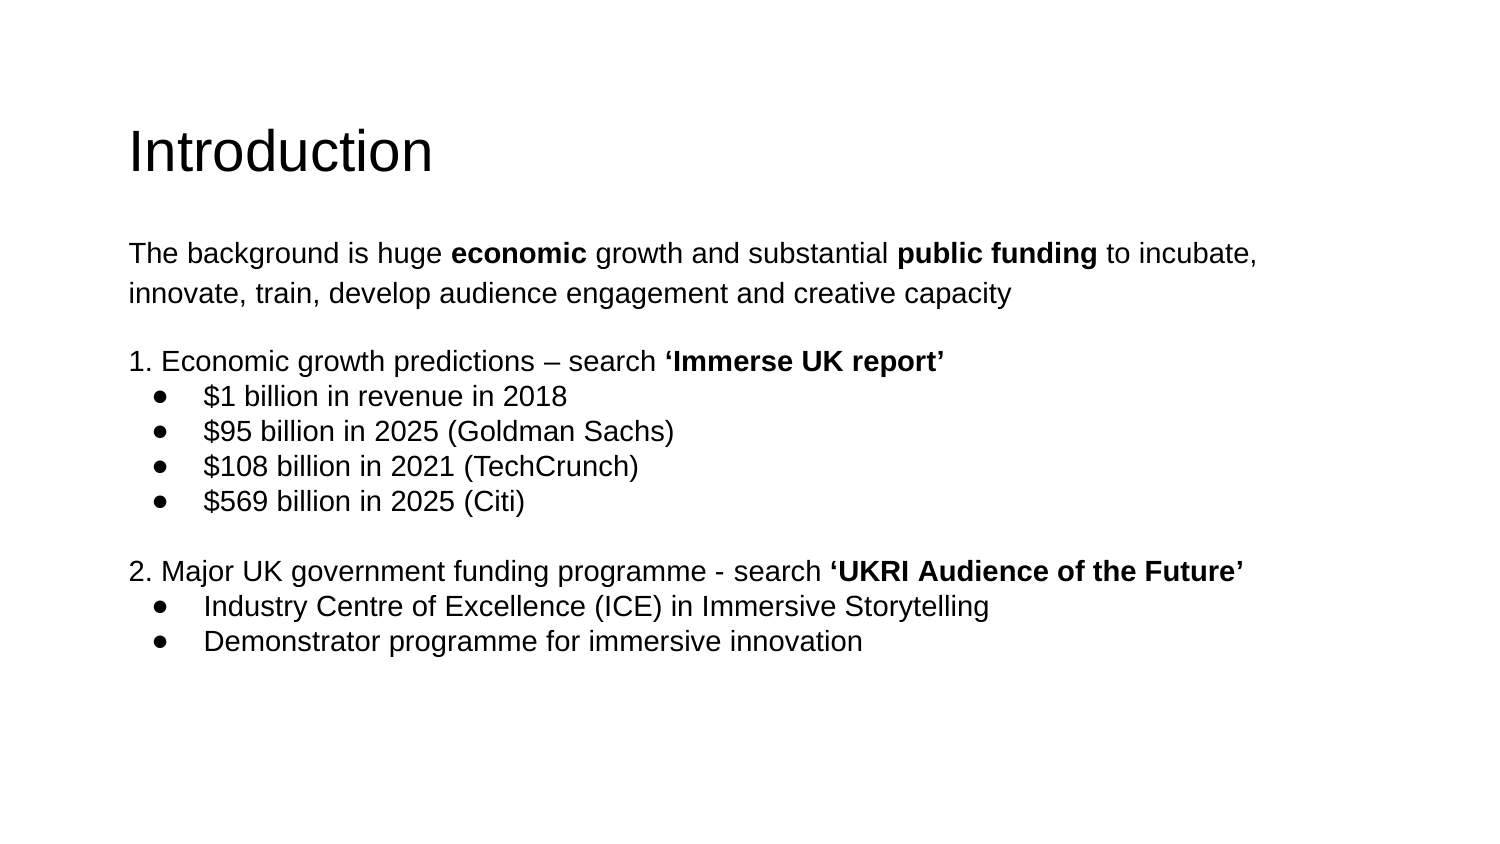

# Introduction
The background is huge economic growth and substantial public funding to incubate, innovate, train, develop audience engagement and creative capacity
1. Economic growth predictions – search ‘Immerse UK report’
$1 billion in revenue in 2018
$95 billion in 2025 (Goldman Sachs)
$108 billion in 2021 (TechCrunch)
$569 billion in 2025 (Citi)

2. Major UK government funding programme - search ‘UKRI Audience of the Future’
Industry Centre of Excellence (ICE) in Immersive Storytelling
Demonstrator programme for immersive innovation